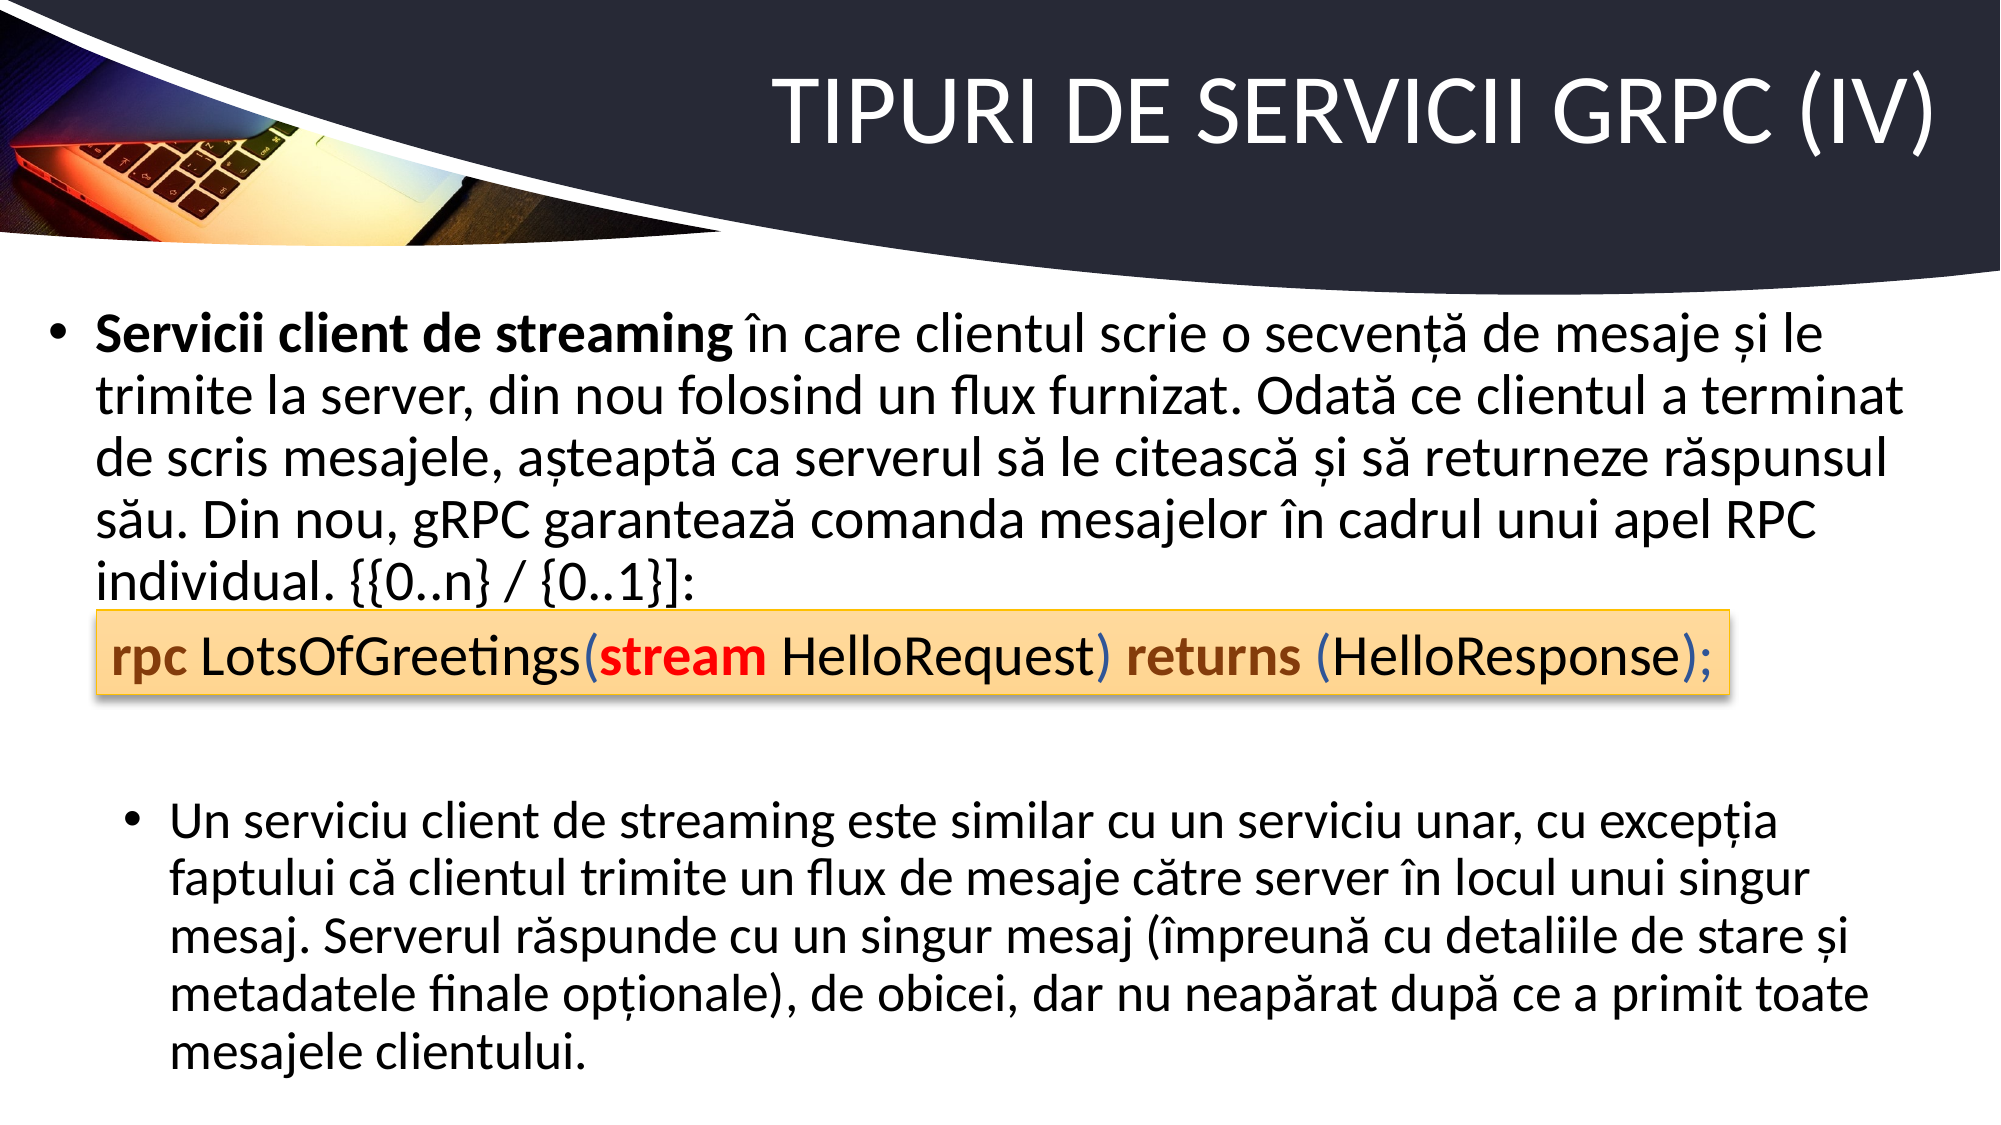

# Tipuri de servicii gRPC (IV)
Servicii client de streaming în care clientul scrie o secvență de mesaje și le trimite la server, din nou folosind un flux furnizat. Odată ce clientul a terminat de scris mesajele, așteaptă ca serverul să le citească și să returneze răspunsul său. Din nou, gRPC garantează comanda mesajelor în cadrul unui apel RPC individual. {{0..n} / {0..1}]:

Un serviciu client de streaming este similar cu un serviciu unar, cu excepția faptului că clientul trimite un flux de mesaje către server în locul unui singur mesaj. Serverul răspunde cu un singur mesaj (împreună cu detaliile de stare și metadatele finale opționale), de obicei, dar nu neapărat după ce a primit toate mesajele clientului.
rpc LotsOfGreetings(stream HelloRequest) returns (HelloResponse);